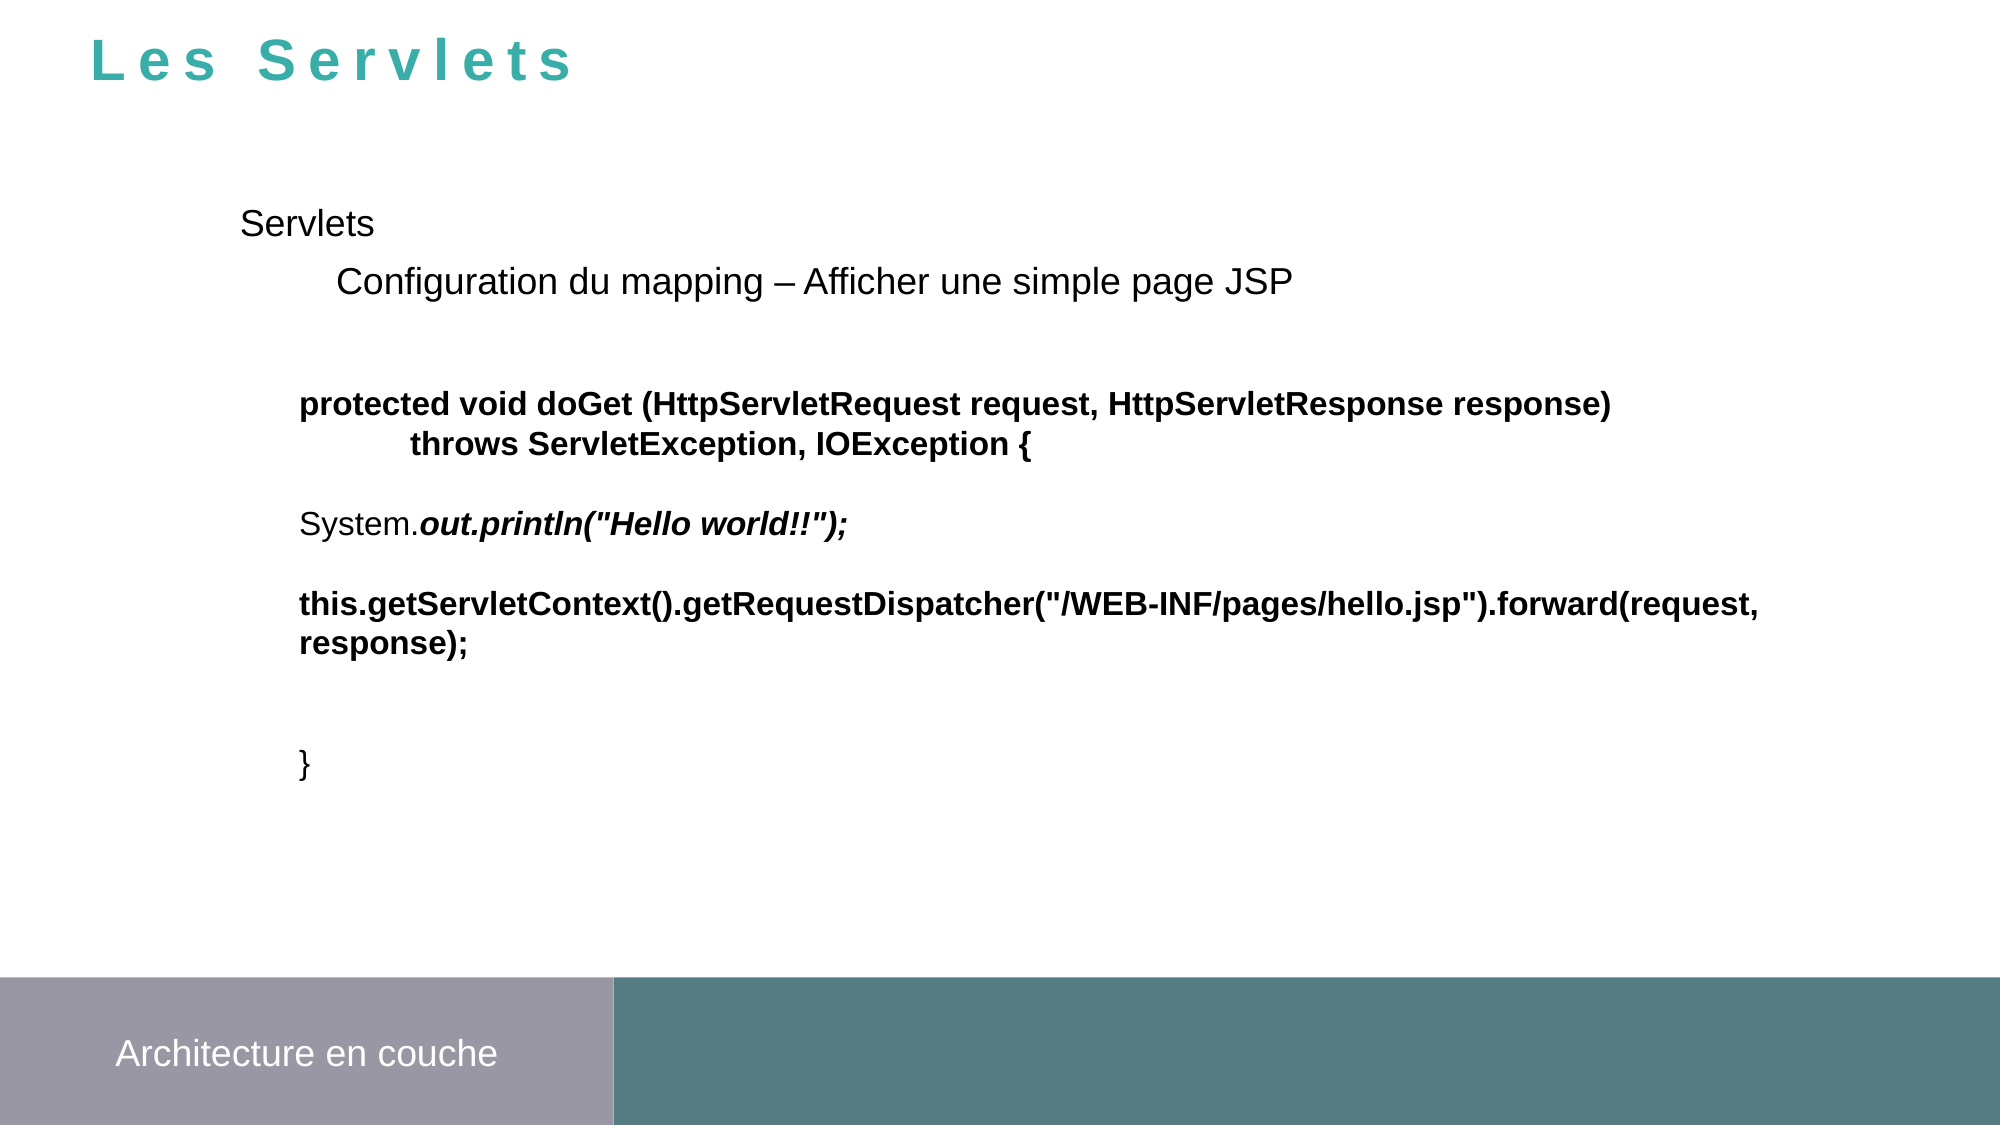

Les Servlets

Servlets
Configuration du mapping – Afficher une simple page JSP
protected void doGet (HttpServletRequest request, HttpServletResponse response)
            throws ServletException, IOException {

System.out.println("Hello world!!");

this.getServletContext().getRequestDispatcher("/WEB-INF/pages/hello.jsp").forward(request, response);

}
Architecture en couche